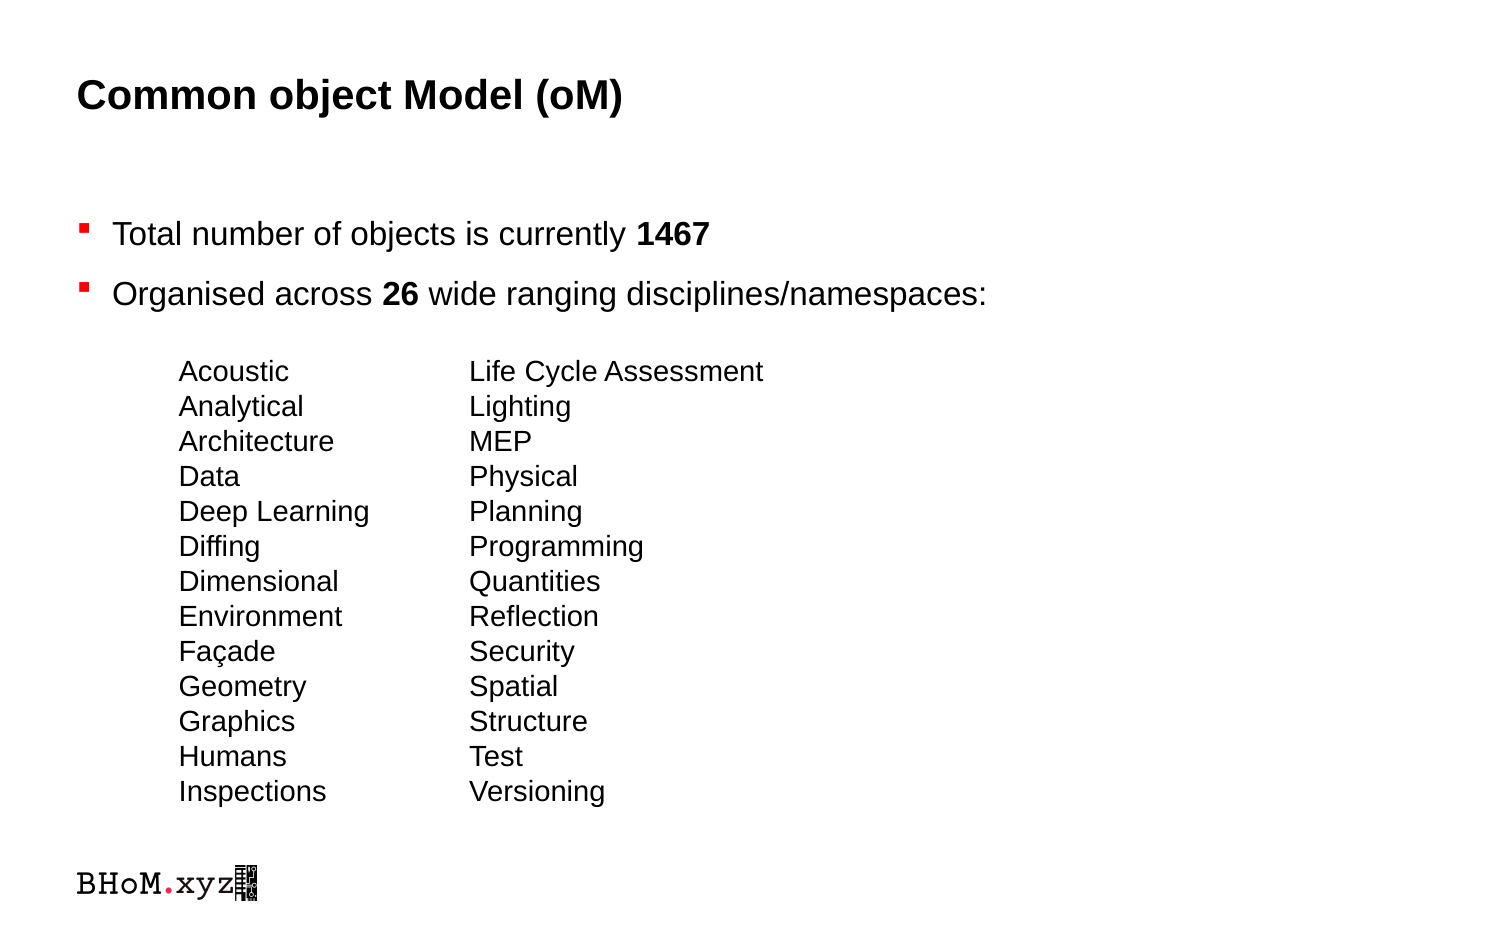

# Common object Model (oM)
Total number of objects is currently 1467
Organised across 26 wide ranging disciplines/namespaces:

Acoustic
Analytical
Architecture
Data
Deep Learning
Diffing
Dimensional
Environment
Façade
Geometry
Graphics
Humans
Inspections
Life Cycle Assessment
Lighting
MEP
Physical
Planning
Programming
Quantities
Reflection
Security
Spatial
Structure
Test
Versioning